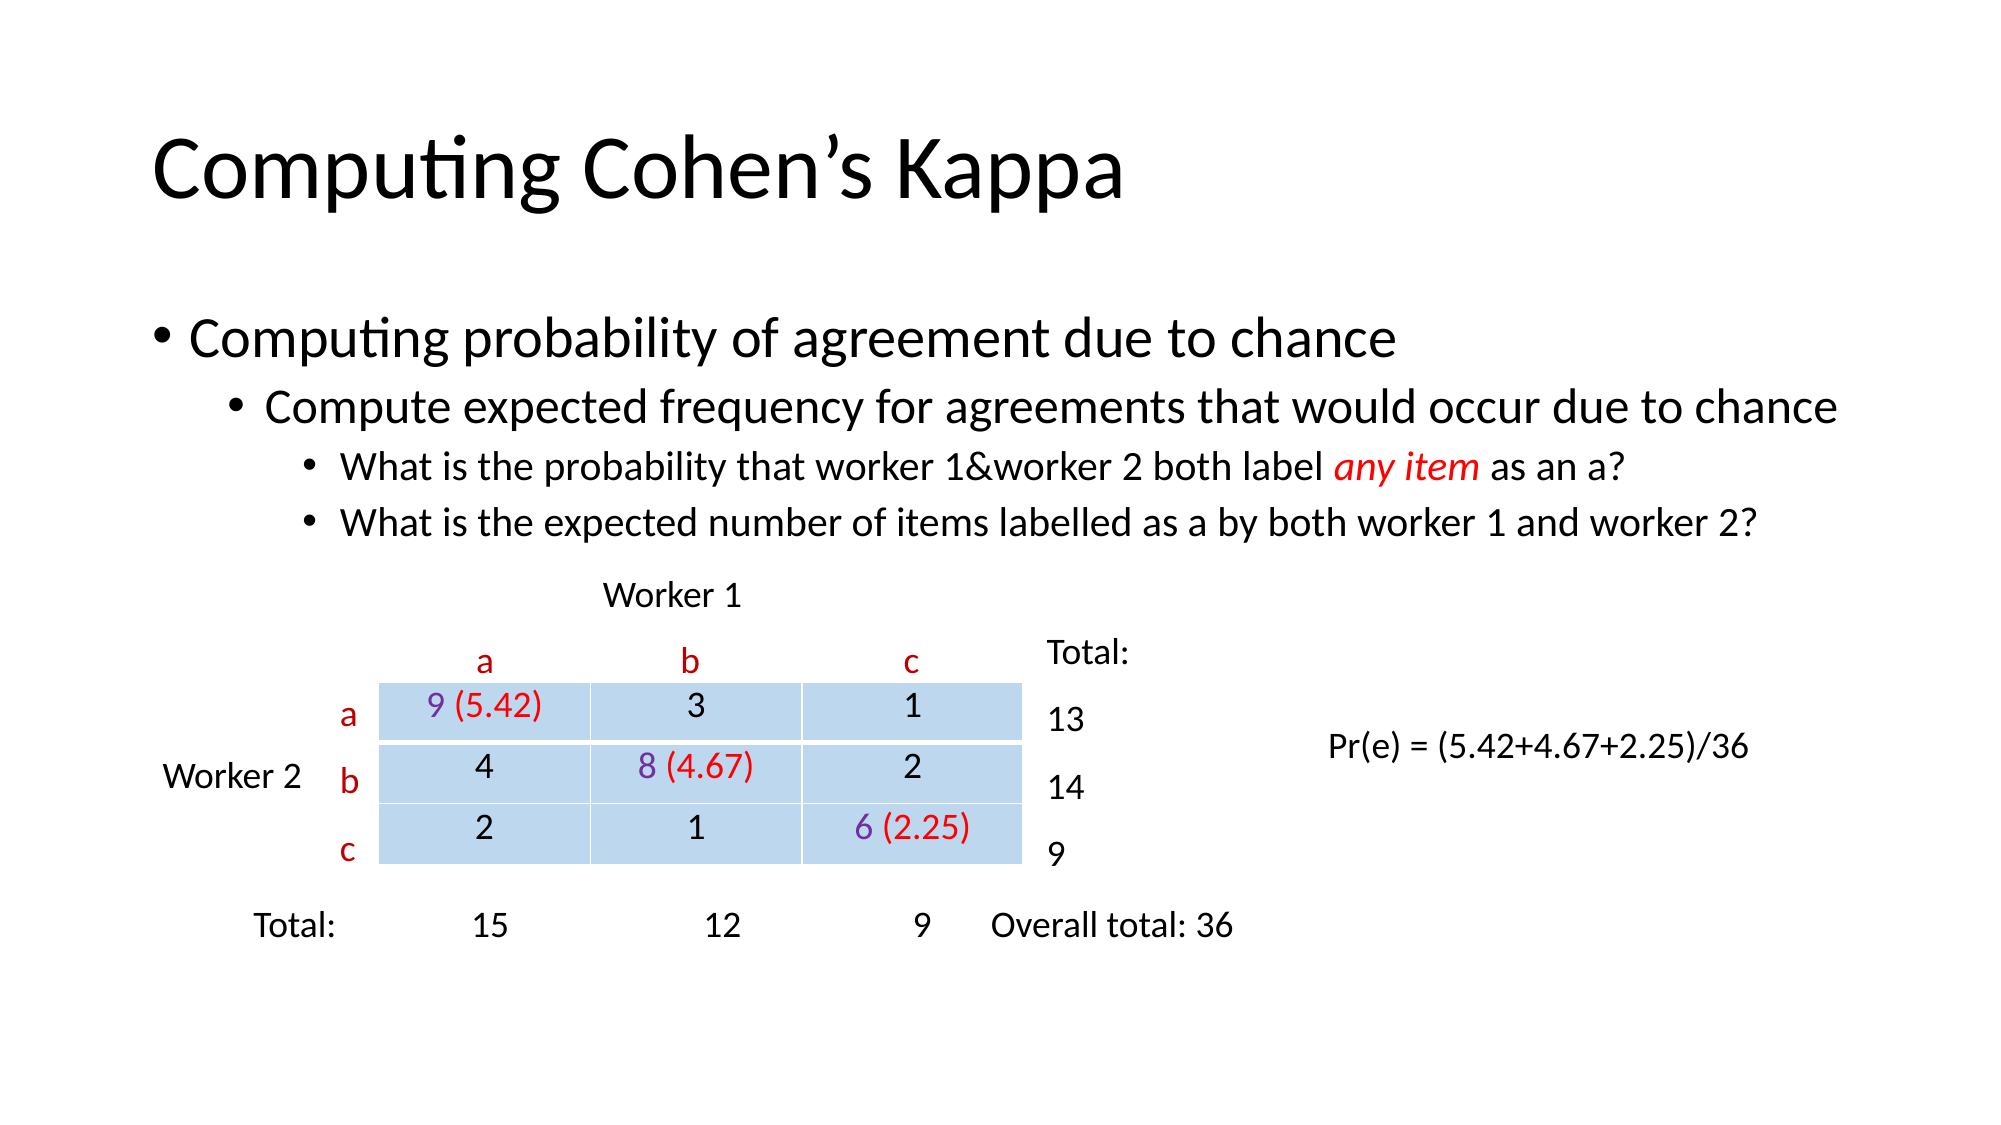

# Computing Cohen’s Kappa
Computing probability of agreement due to chance
Compute expected frequency for agreements that would occur due to chance
What is the probability that worker 1&worker 2 both label any item as an a?
What is the expected number of items labelled as a by both worker 1 and worker 2?

Worker 1
Total:
13
14
9

a                      b                        c
a
b
c
| 9 (5.42) | 3 | 1 |
| --- | --- | --- |
| 4 | 8 (4.67) | 2 |
| 2 | 1 | 6 (2.25) |
Pr(e) = (5.42+4.67+2.25)/36

Worker 2
Total: 	        15		12	       9       Overall total: 36